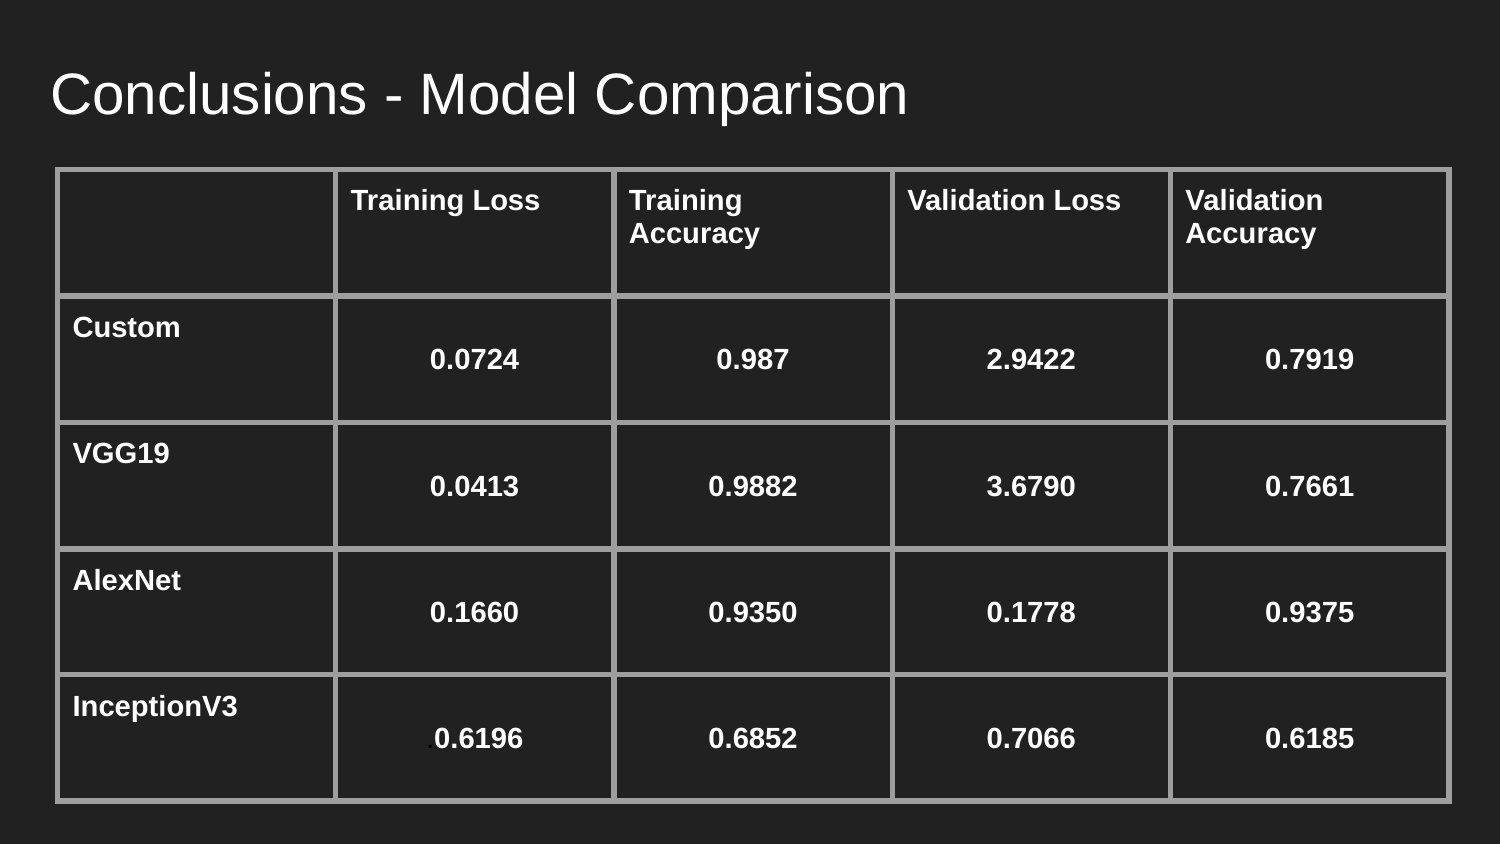

# Conclusions - Model Comparison
|  | Training Loss | Training Accuracy | Validation Loss | Validation Accuracy |
| --- | --- | --- | --- | --- |
| Custom | 0.0724 | 0.987 | 2.9422 | 0.7919 |
| VGG19 | 0.0413 | 0.9882 | 3.6790 | 0.7661 |
| AlexNet | 0.1660 | 0.9350 | 0.1778 | 0.9375 |
| InceptionV3 | .0.6196 | 0.6852 | 0.7066 | 0.6185 |